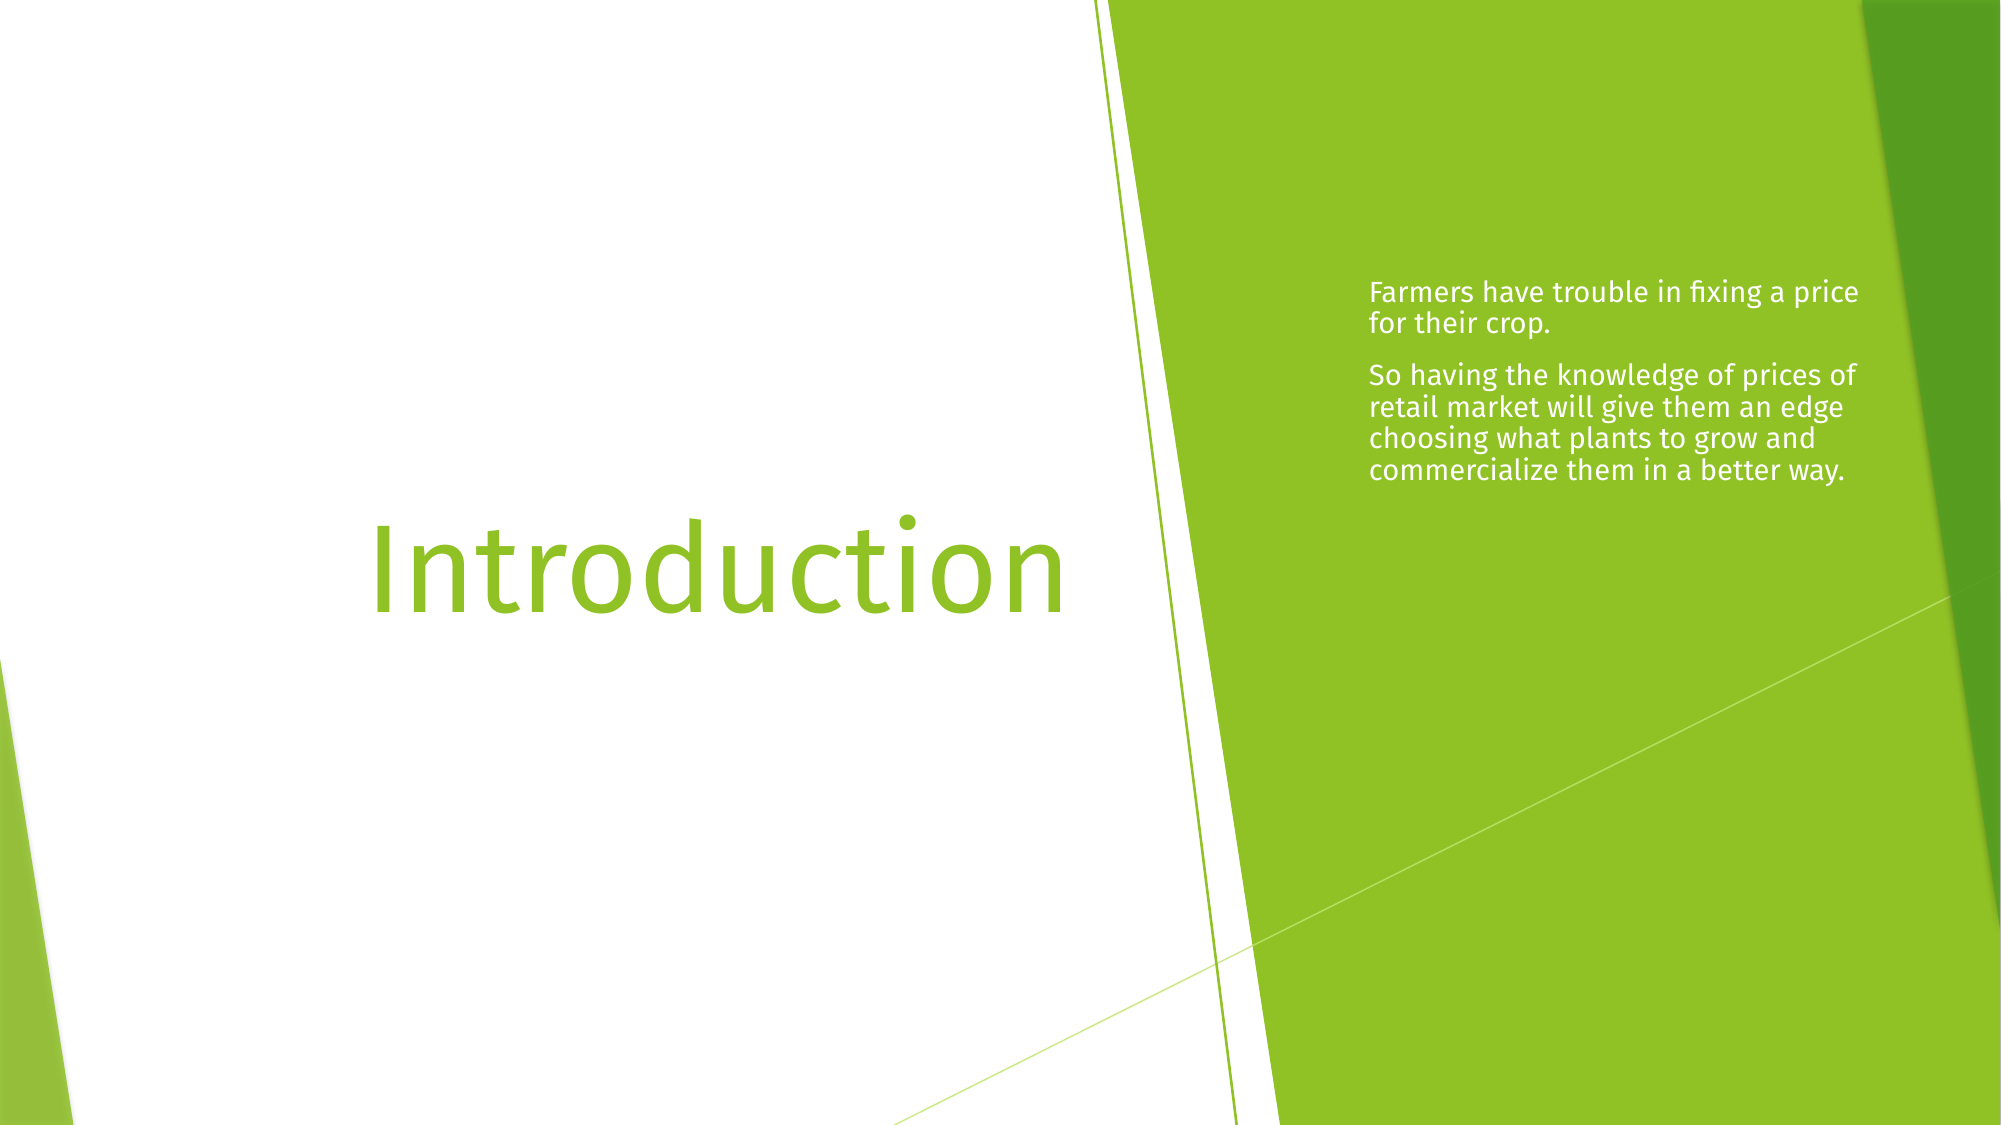

# Introduction

Farmers have trouble in fixing a price for their crop.
So having the knowledge of prices of retail market will give them an edge choosing what plants to grow and commercialize them in a better way.